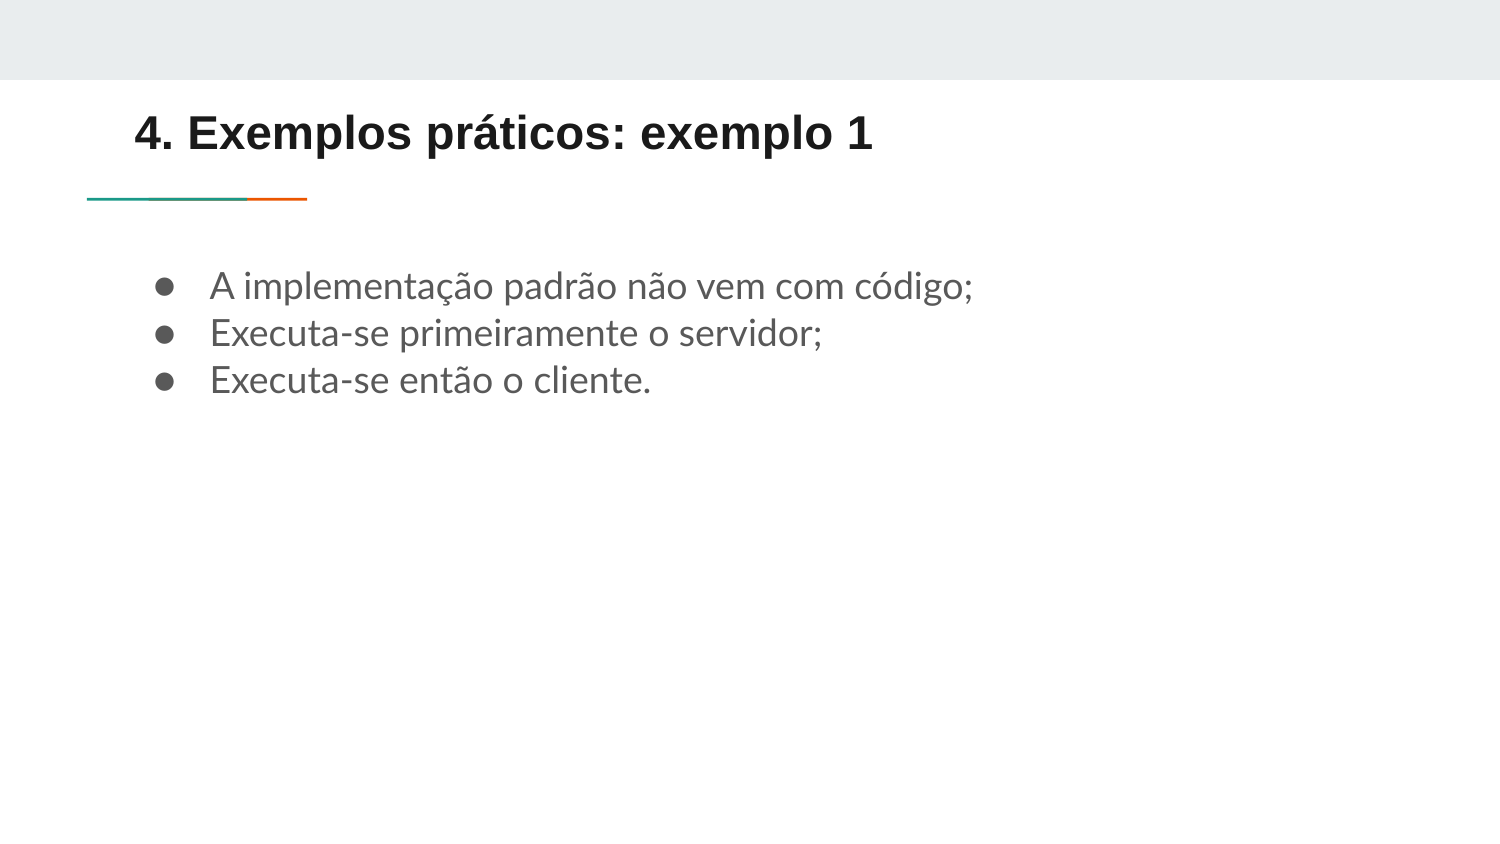

# 4. Exemplos práticos: exemplo 1
A implementação padrão não vem com código;
Executa-se primeiramente o servidor;
Executa-se então o cliente.